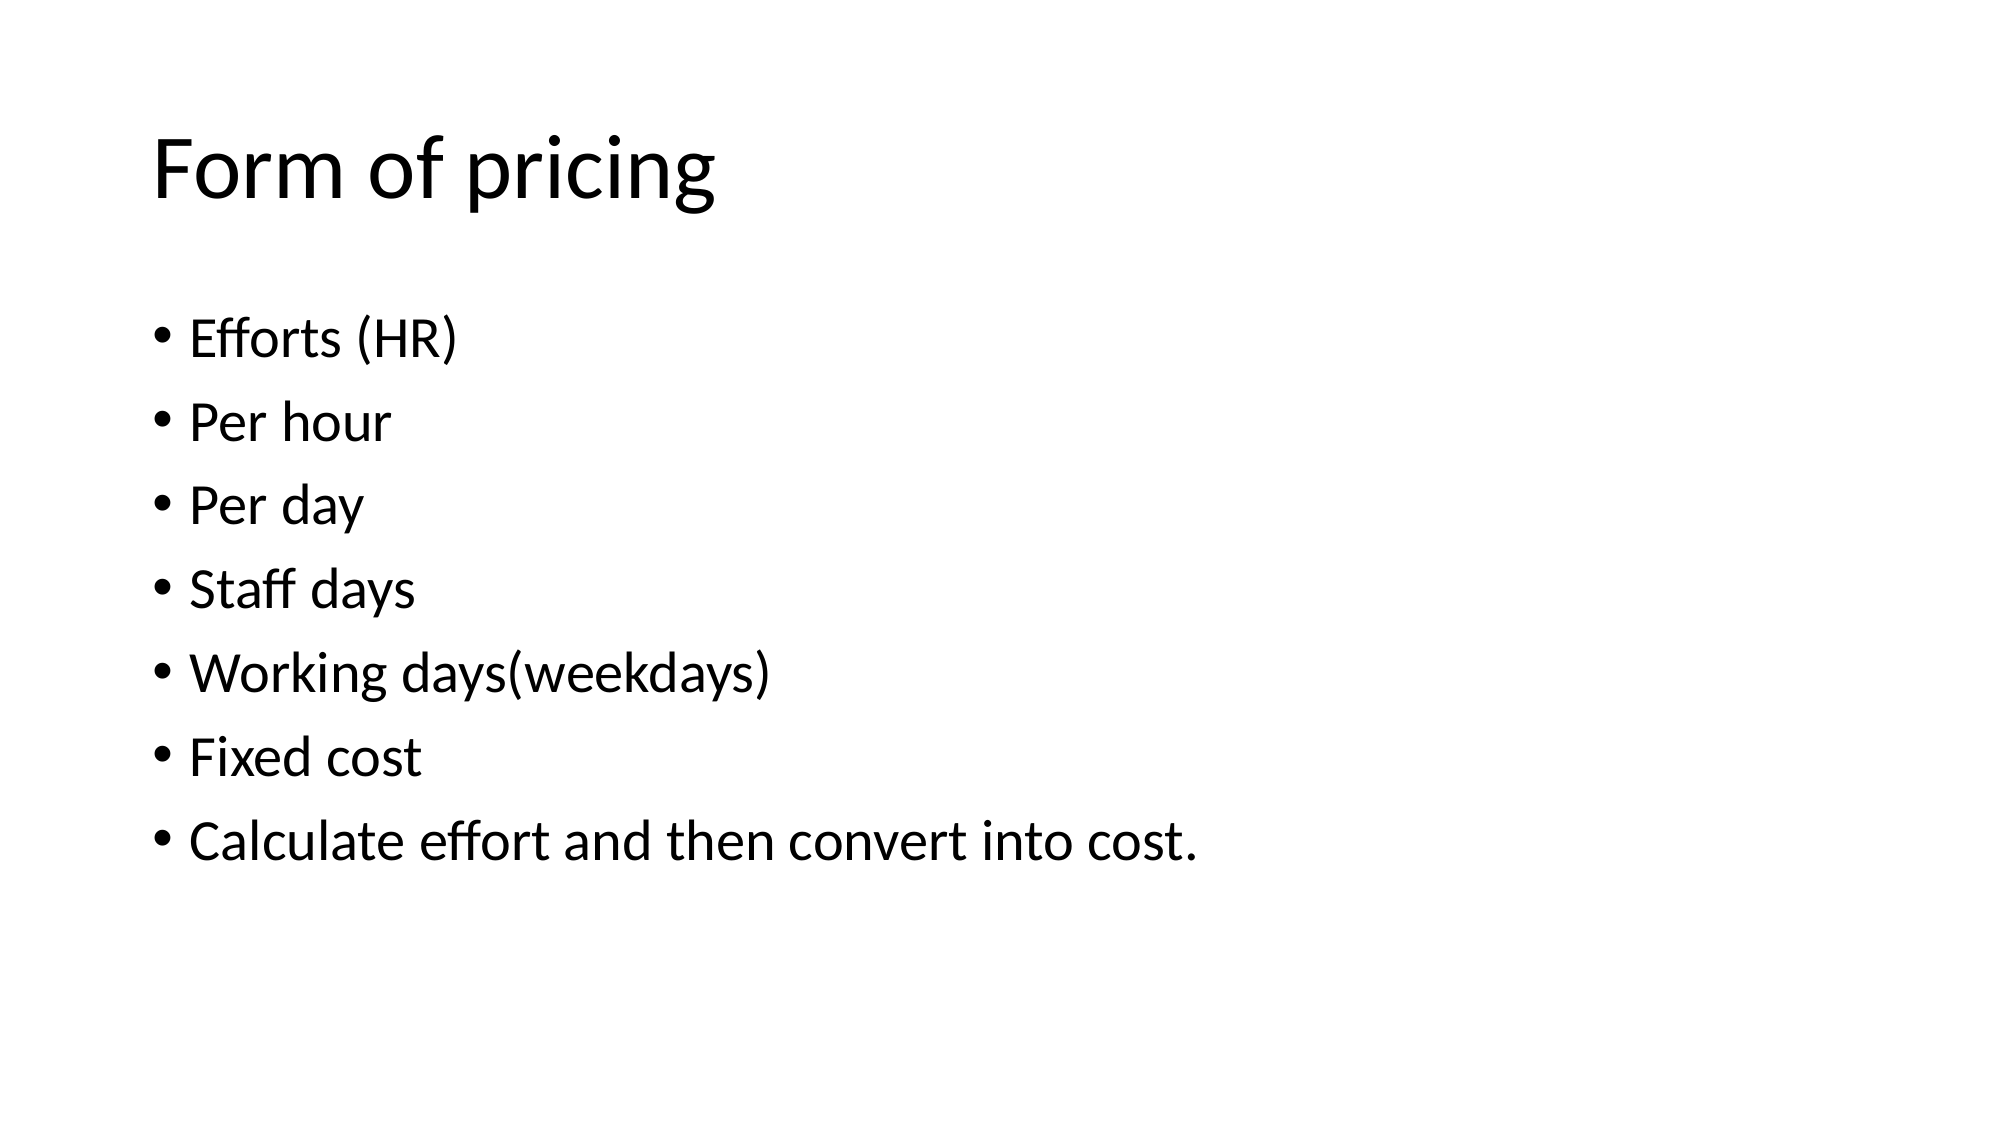

# Form of pricing
Efforts (HR)
Per hour
Per day
Staff days
Working days(weekdays)
Fixed cost
Calculate effort and then convert into cost.